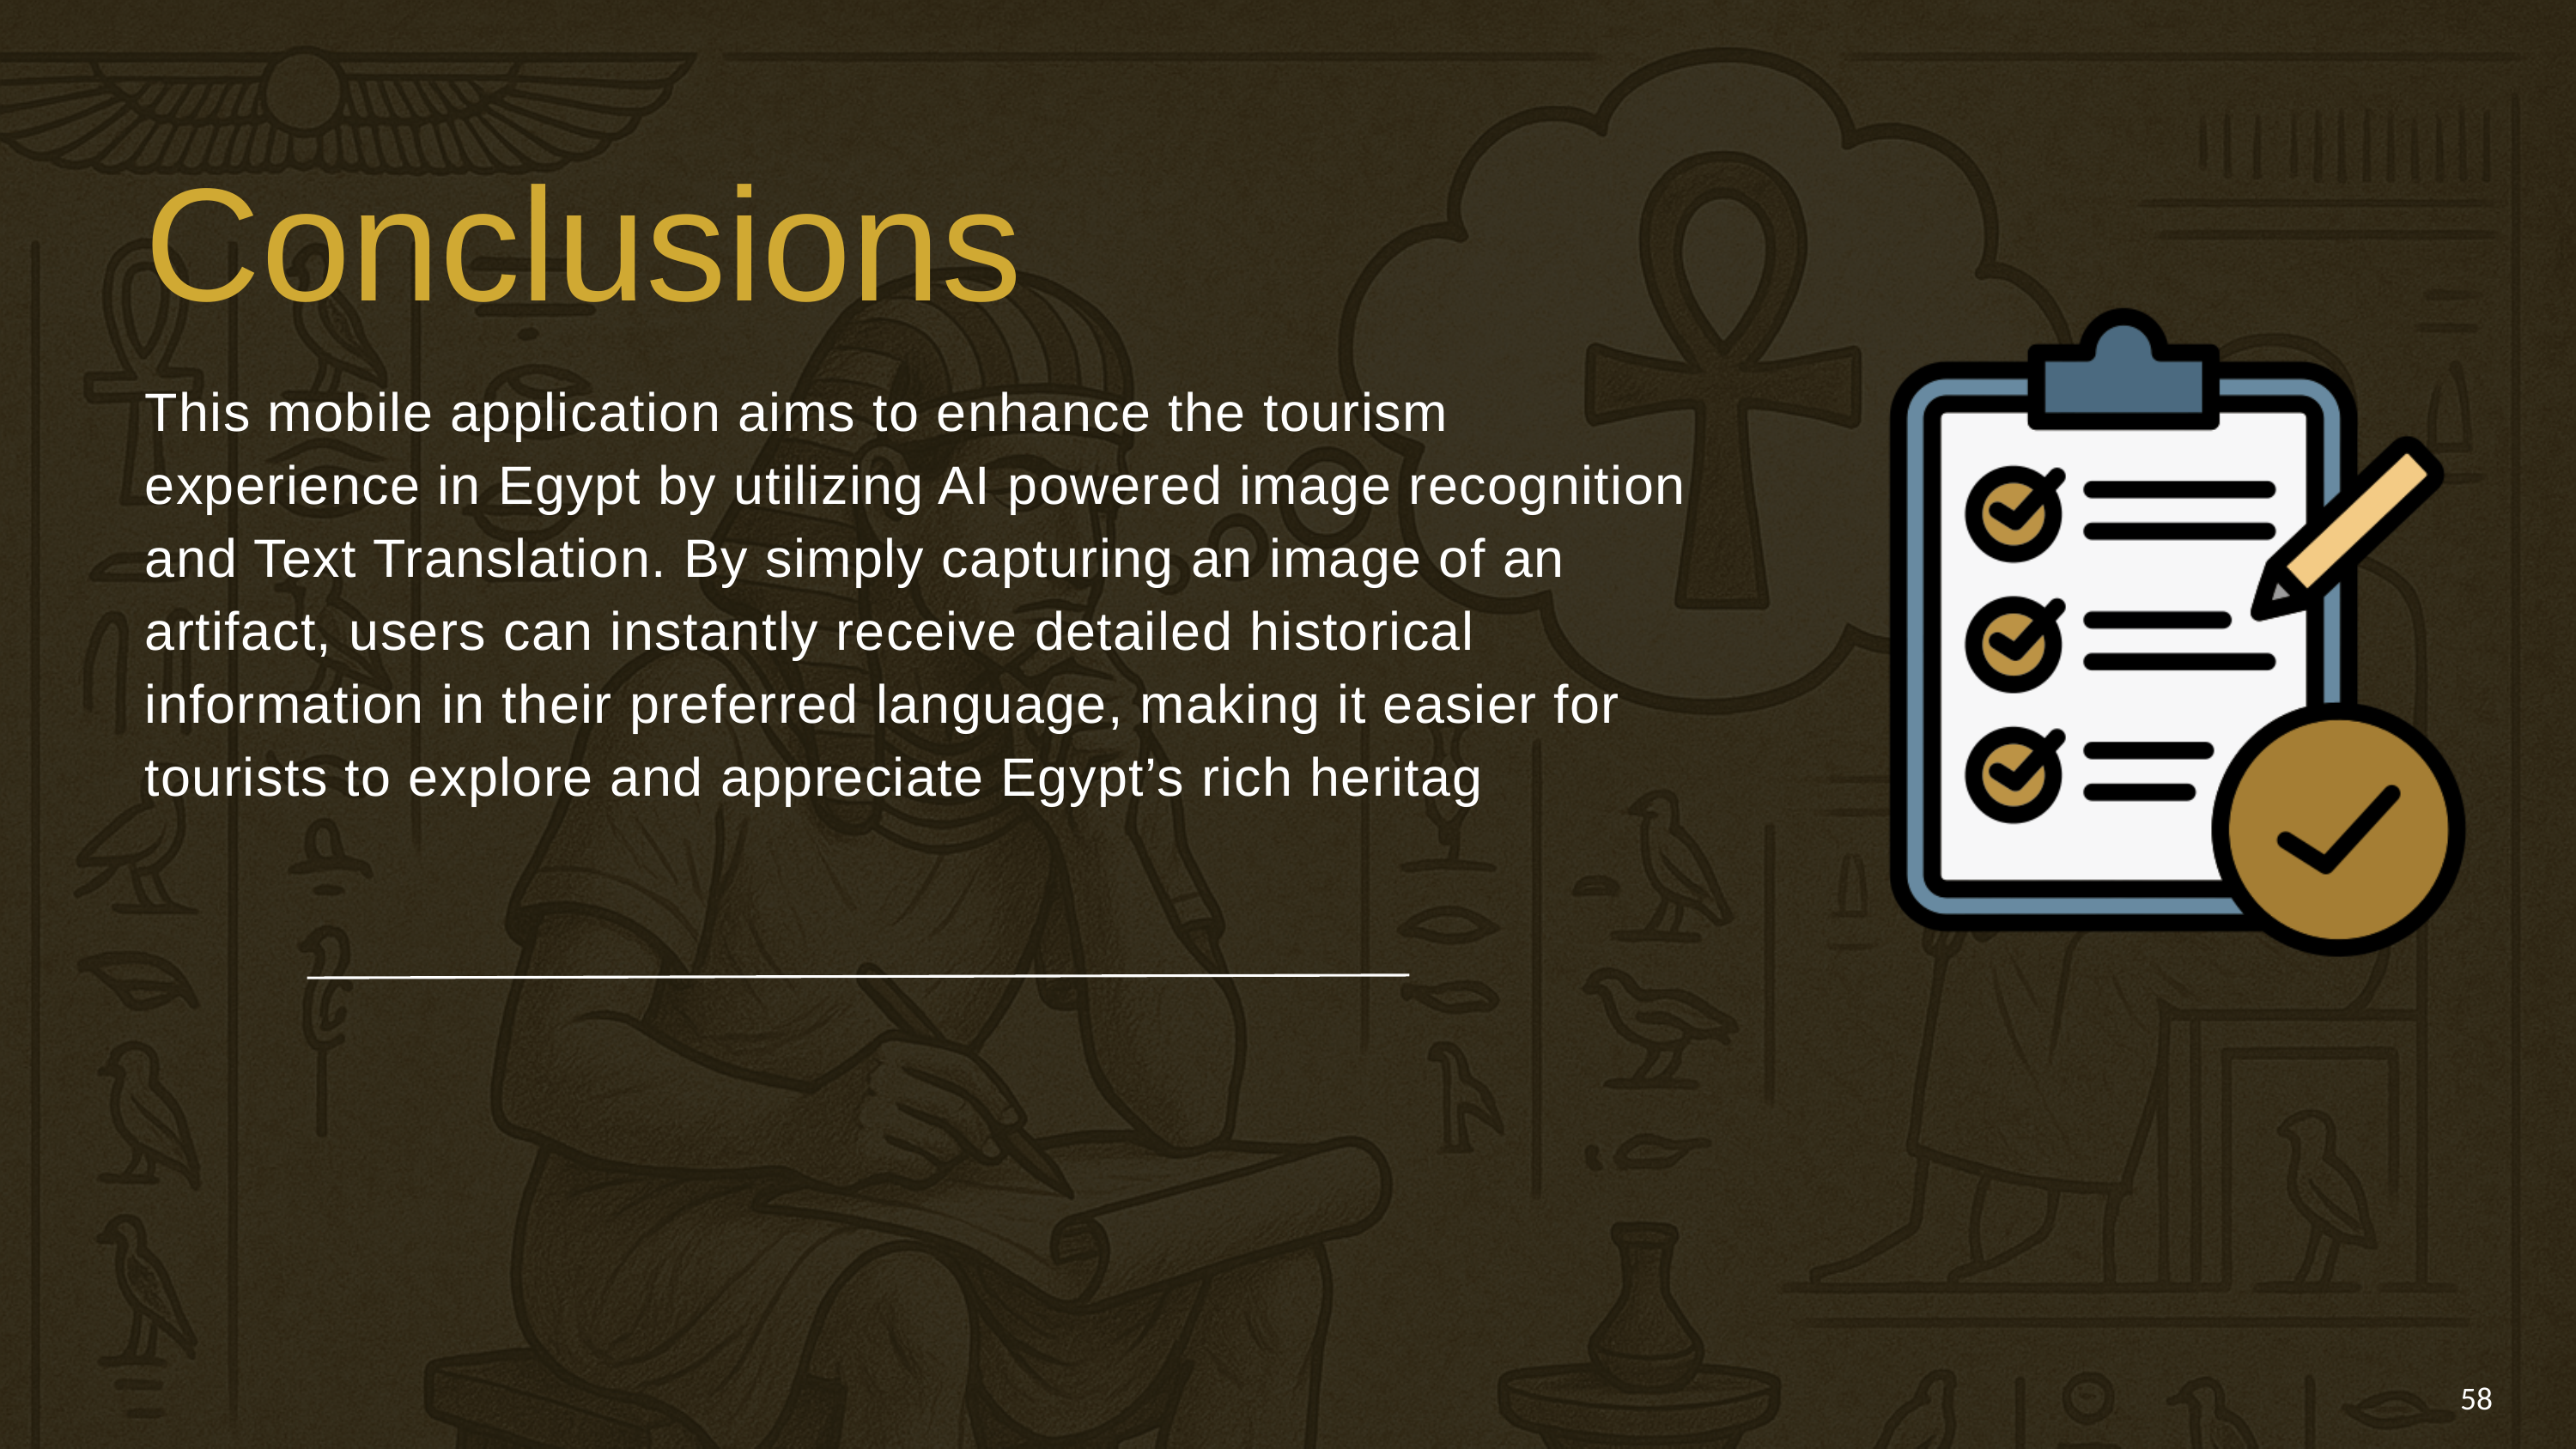

Conclusions

This mobile application aims to enhance the tourism experience in Egypt by utilizing AI powered image recognition and Text Translation. By simply capturing an image of an artifact, users can instantly receive detailed historical information in their preferred language, making it easier for tourists to explore and appreciate Egypt’s rich heritag

58